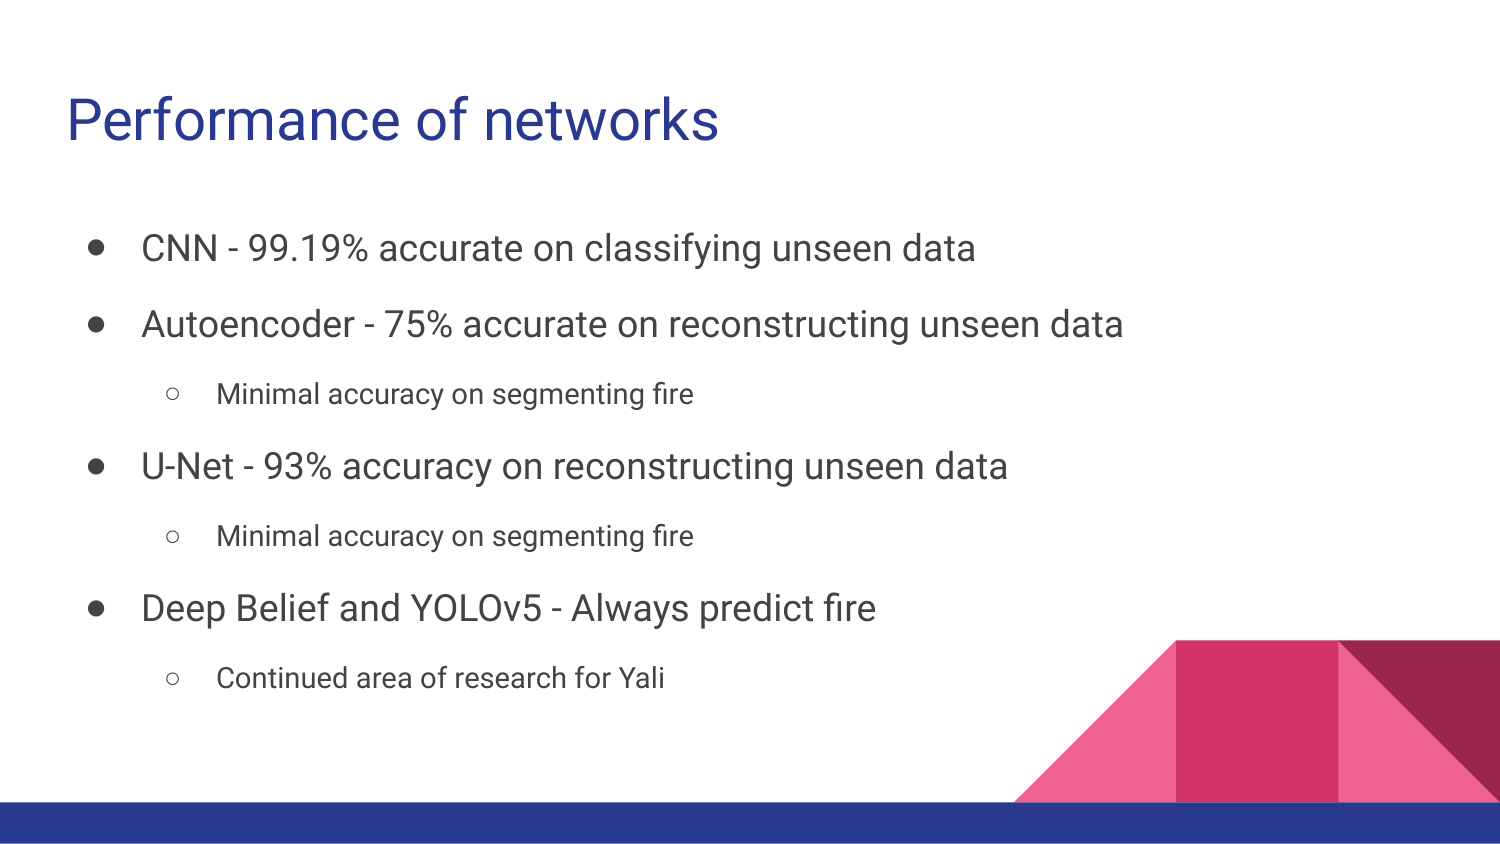

# Performance of networks
CNN - 99.19% accurate on classifying unseen data
Autoencoder - 75% accurate on reconstructing unseen data
Minimal accuracy on segmenting fire
U-Net - 93% accuracy on reconstructing unseen data
Minimal accuracy on segmenting fire
Deep Belief and YOLOv5 - Always predict fire
Continued area of research for Yali